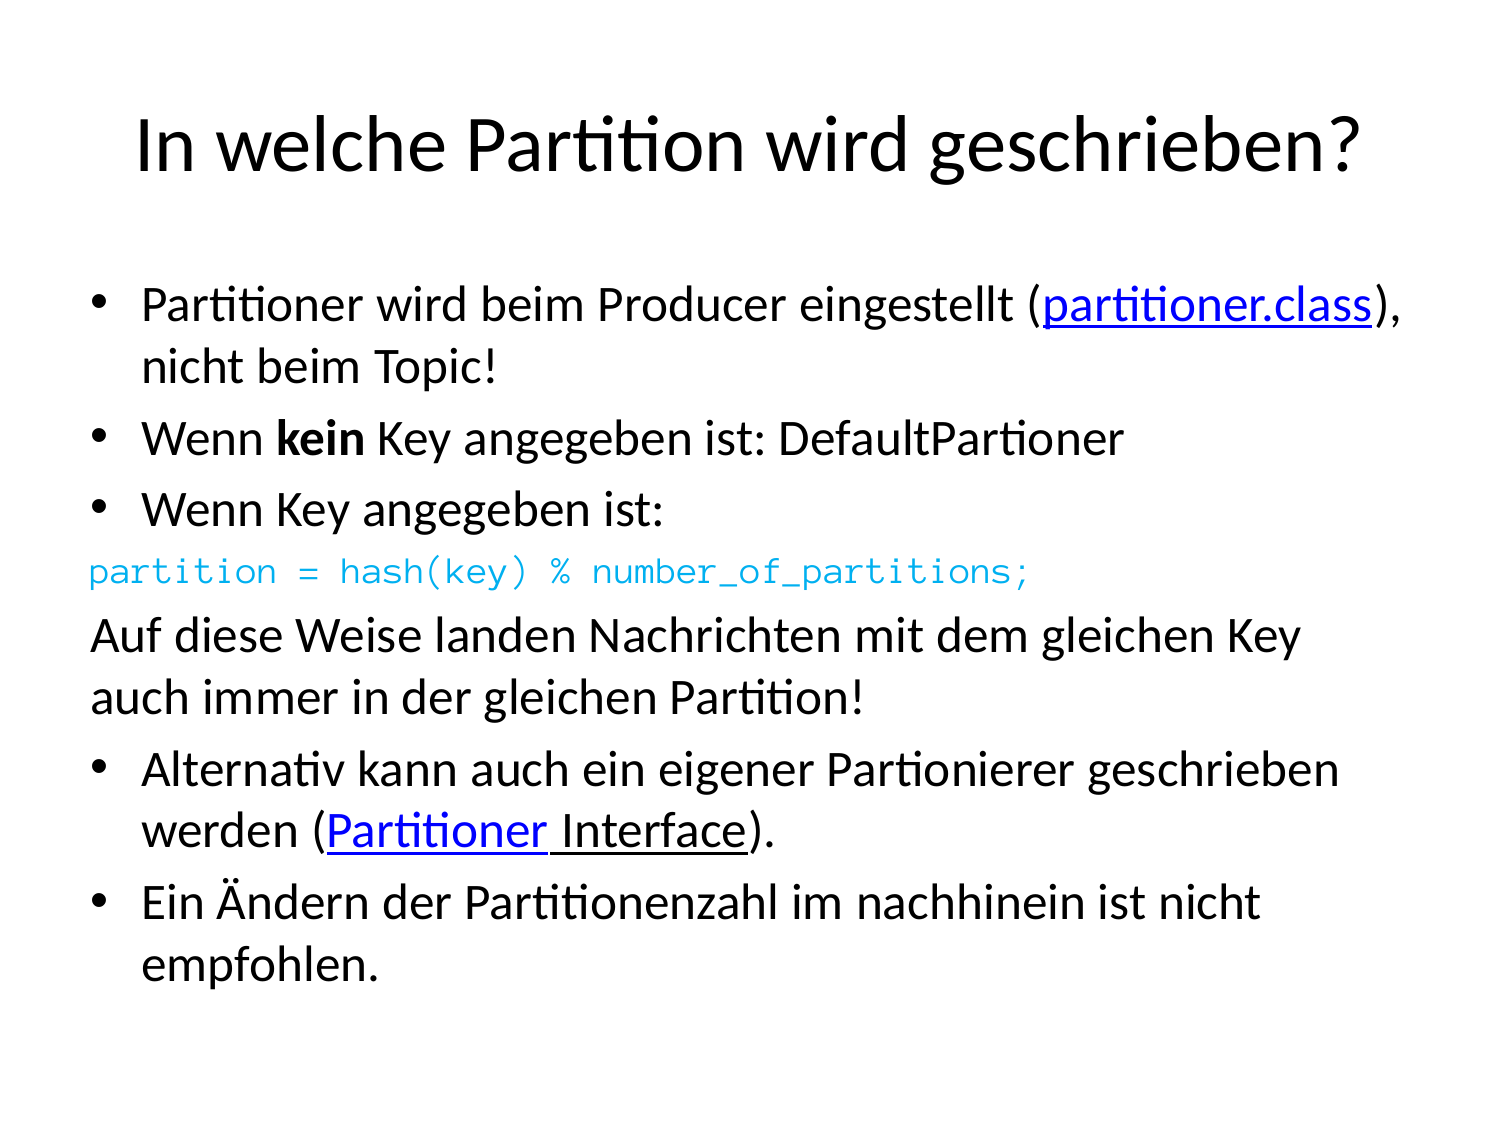

# In welche Partition wird geschrieben?
Partitioner wird beim Producer eingestellt (partitioner.class), nicht beim Topic!
Wenn kein Key angegeben ist: DefaultPartioner
Wenn Key angegeben ist:
partition = hash(key) % number_of_partitions;
Auf diese Weise landen Nachrichten mit dem gleichen Key auch immer in der gleichen Partition!
Alternativ kann auch ein eigener Partionierer geschrieben werden (Partitioner Interface).
Ein Ändern der Partitionenzahl im nachhinein ist nicht empfohlen.